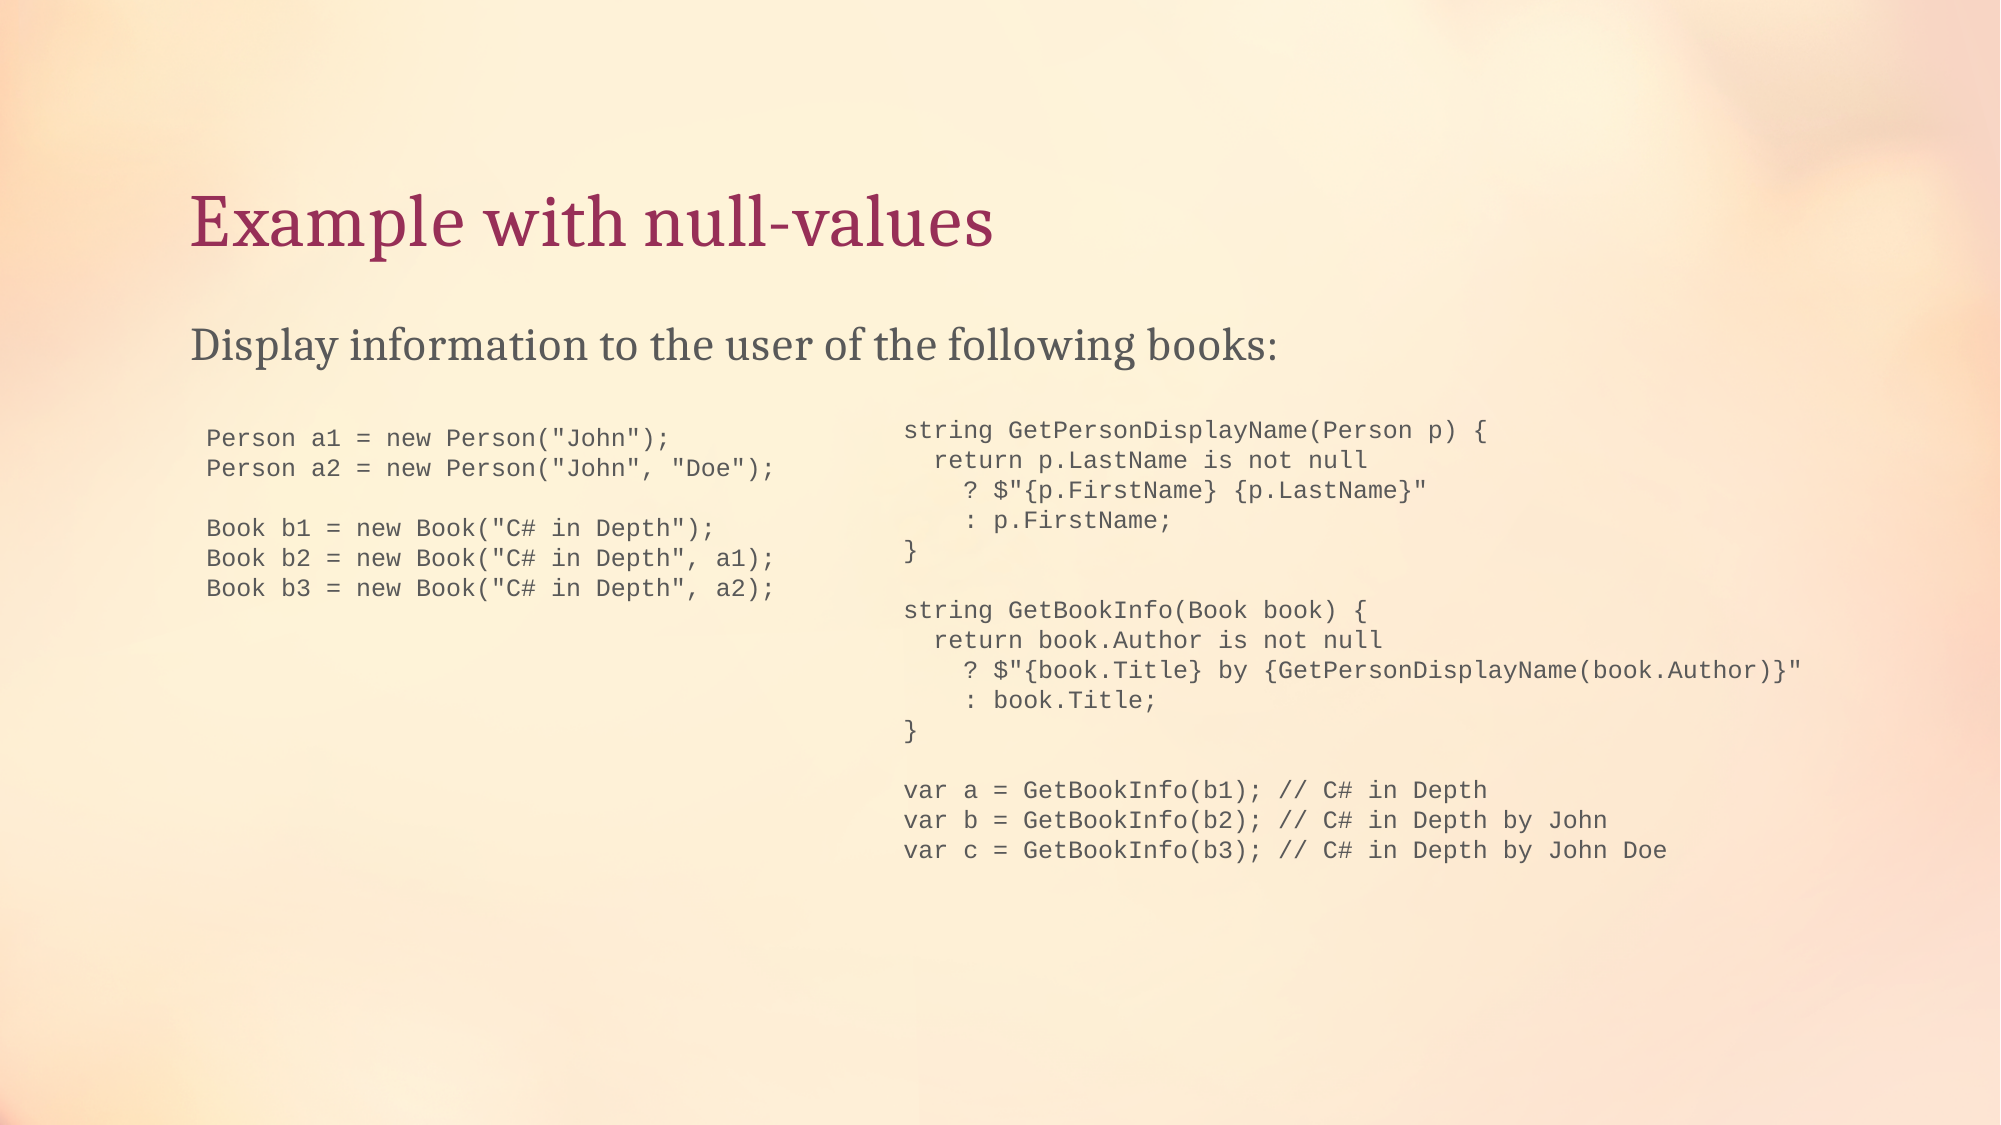

# Example with null-values
Display information to the user of the following books:

string GetPersonDisplayName(Person p) {
  return p.LastName is not null
    ? $"{p.FirstName} {p.LastName}"
    : p.FirstName;
}

string GetBookInfo(Book book) {
  return book.Author is not null
    ? $"{book.Title} by {GetPersonDisplayName(book.Author)}"
    : book.Title;
}

var a = GetBookInfo(b1); // C# in Depth
var b = GetBookInfo(b2); // C# in Depth by John
var c = GetBookInfo(b3); // C# in Depth by John Doe

Person a1 = new Person("John");
Person a2 = new Person("John", "Doe");

Book b1 = new Book("C# in Depth");
Book b2 = new Book("C# in Depth", a1);
Book b3 = new Book("C# in Depth", a2);